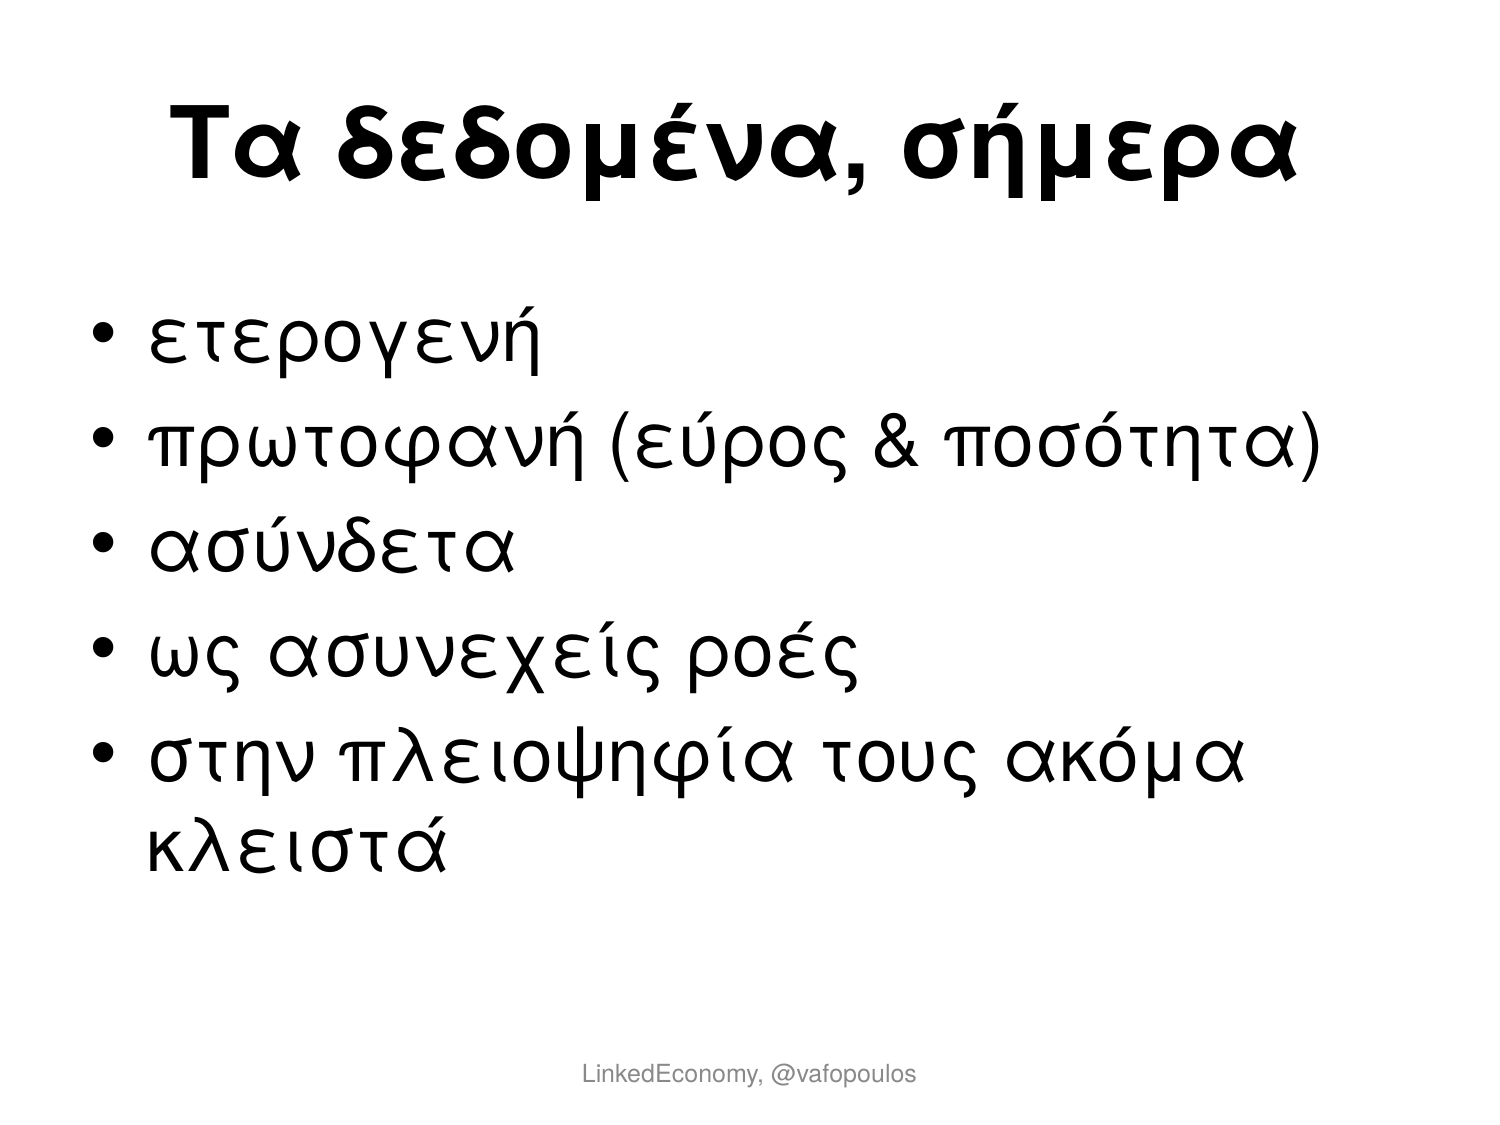

# Τα δεδομένα, σήμερα
ετερογενή
πρωτοφανή (εύρος & ποσότητα)
ασύνδετα
ως ασυνεχείς ροές
στην πλειοψηφία τους ακόμα κλειστά

LinkedEconomy, @vafopoulos